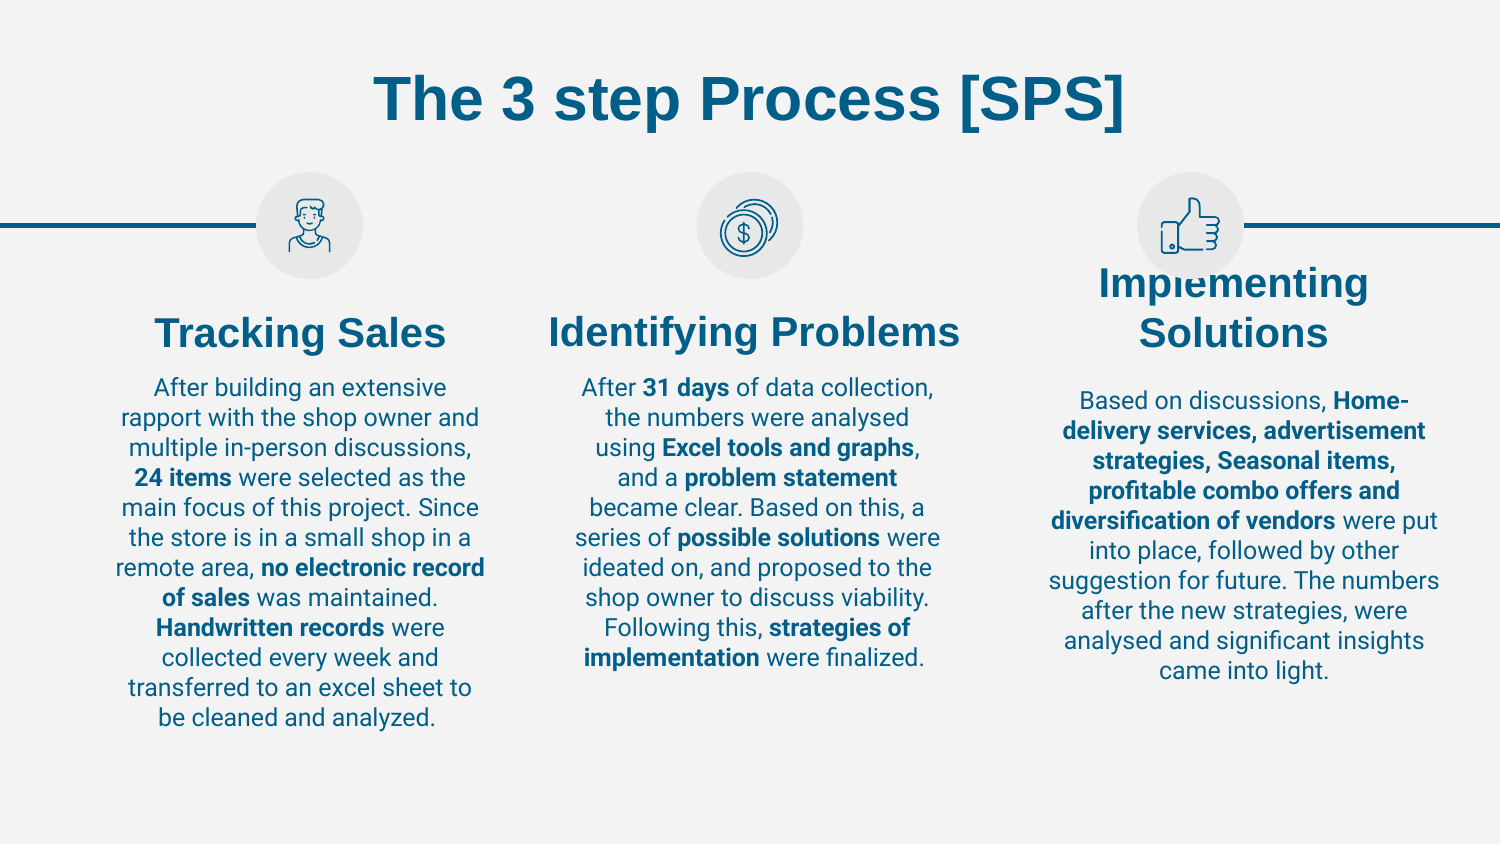

# The 3 step Process [SPS]

Identifying Problems
Tracking Sales
Implementing Solutions
After building an extensive rapport with the shop owner and multiple in-person discussions, 24 items were selected as the main focus of this project. Since the store is in a small shop in a remote area, no electronic record of sales was maintained. Handwritten records were collected every week and transferred to an excel sheet to be cleaned and analyzed.
After 31 days of data collection, the numbers were analysed using Excel tools and graphs, and a problem statement became clear. Based on this, a series of possible solutions were ideated on, and proposed to the shop owner to discuss viability. Following this, strategies of implementation were finalized.
Based on discussions, Home-delivery services, advertisement strategies, Seasonal items, profitable combo offers and diversification of vendors were put into place, followed by other suggestion for future. The numbers after the new strategies, were analysed and significant insights came into light.